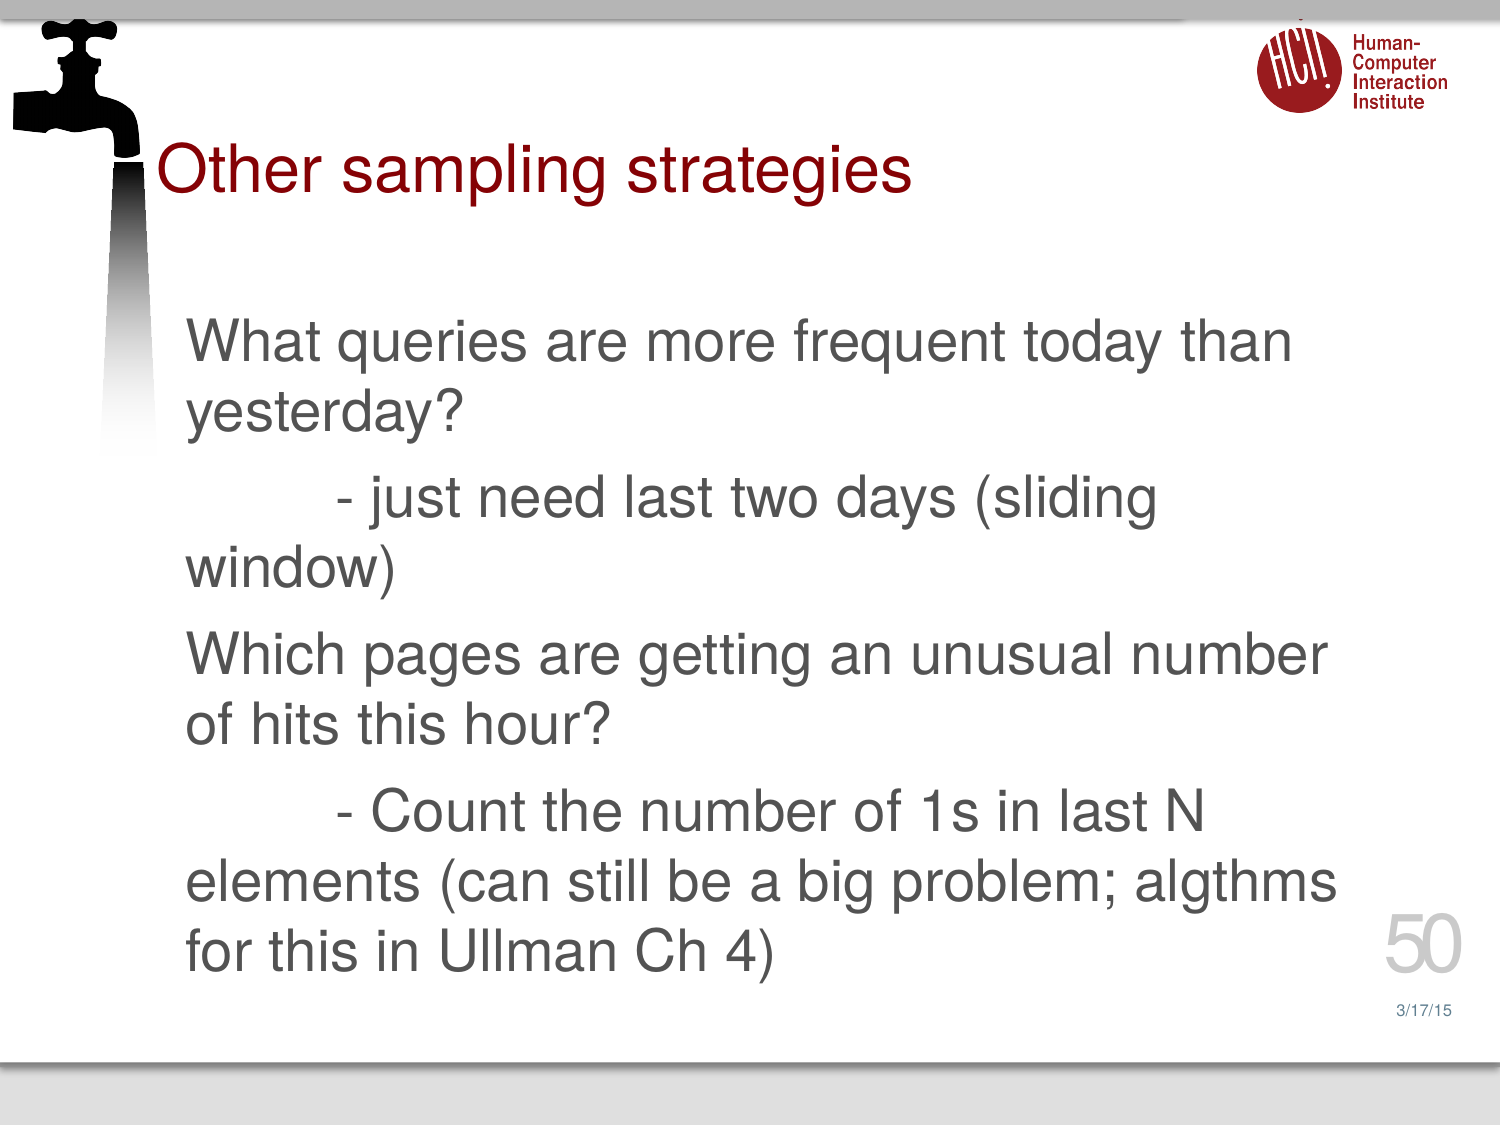

# Other sampling strategies
What queries are more frequent today than yesterday?
	- just need last two days (sliding window)
Which pages are getting an unusual number of hits this hour?
	- Count the number of 1s in last N elements (can still be a big problem; algthms for this in Ullman Ch 4)
50
3/17/15